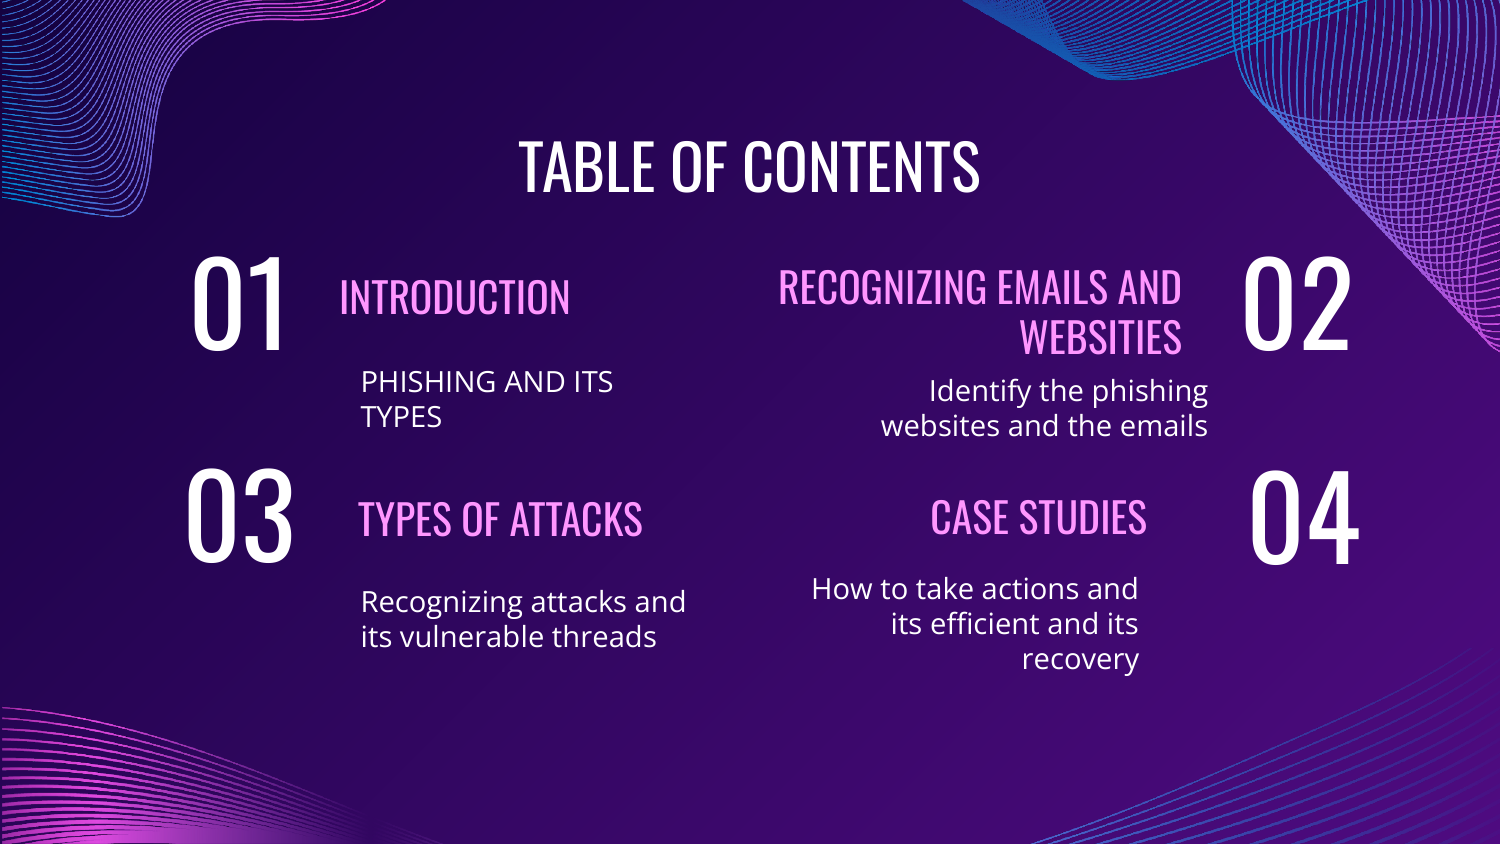

TABLE OF CONTENTS
INTRODUCTION
# 01
02
RECOGNIZING EMAILS AND WEBSITIES
PHISHING AND ITS TYPES
Identify the phishing websites and the emails
03
04
CASE STUDIES
TYPES OF ATTACKS
How to take actions and its efficient and its recovery
Recognizing attacks and its vulnerable threads